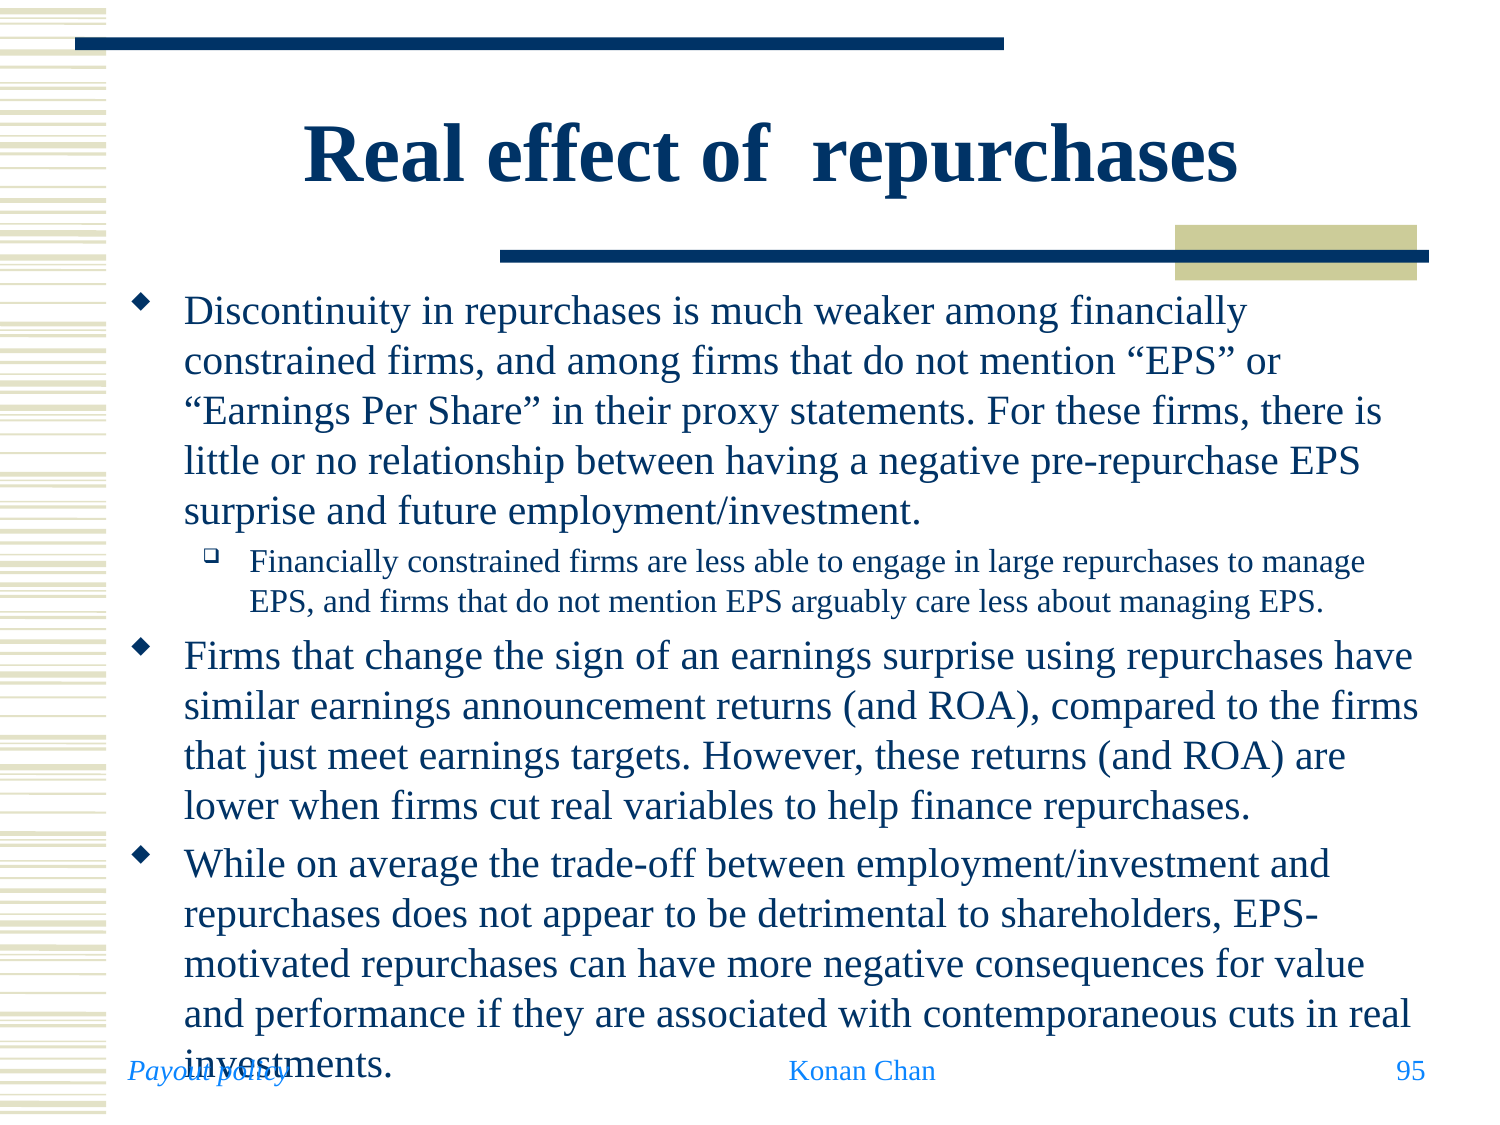

# Real effect of  repurchases
Discontinuity in repurchases is much weaker among financially constrained firms, and among firms that do not mention “EPS” or “Earnings Per Share” in their proxy statements. For these firms, there is little or no relationship between having a negative pre-repurchase EPS surprise and future employment/investment.
Financially constrained firms are less able to engage in large repurchases to manage EPS, and firms that do not mention EPS arguably care less about managing EPS.
Firms that change the sign of an earnings surprise using repurchases have similar earnings announcement returns (and ROA), compared to the firms that just meet earnings targets. However, these returns (and ROA) are lower when firms cut real variables to help finance repurchases.
While on average the trade-off between employment/investment and repurchases does not appear to be detrimental to shareholders, EPS-motivated repurchases can have more negative consequences for value and performance if they are associated with contemporaneous cuts in real investments.
Payout policy
Konan Chan
95